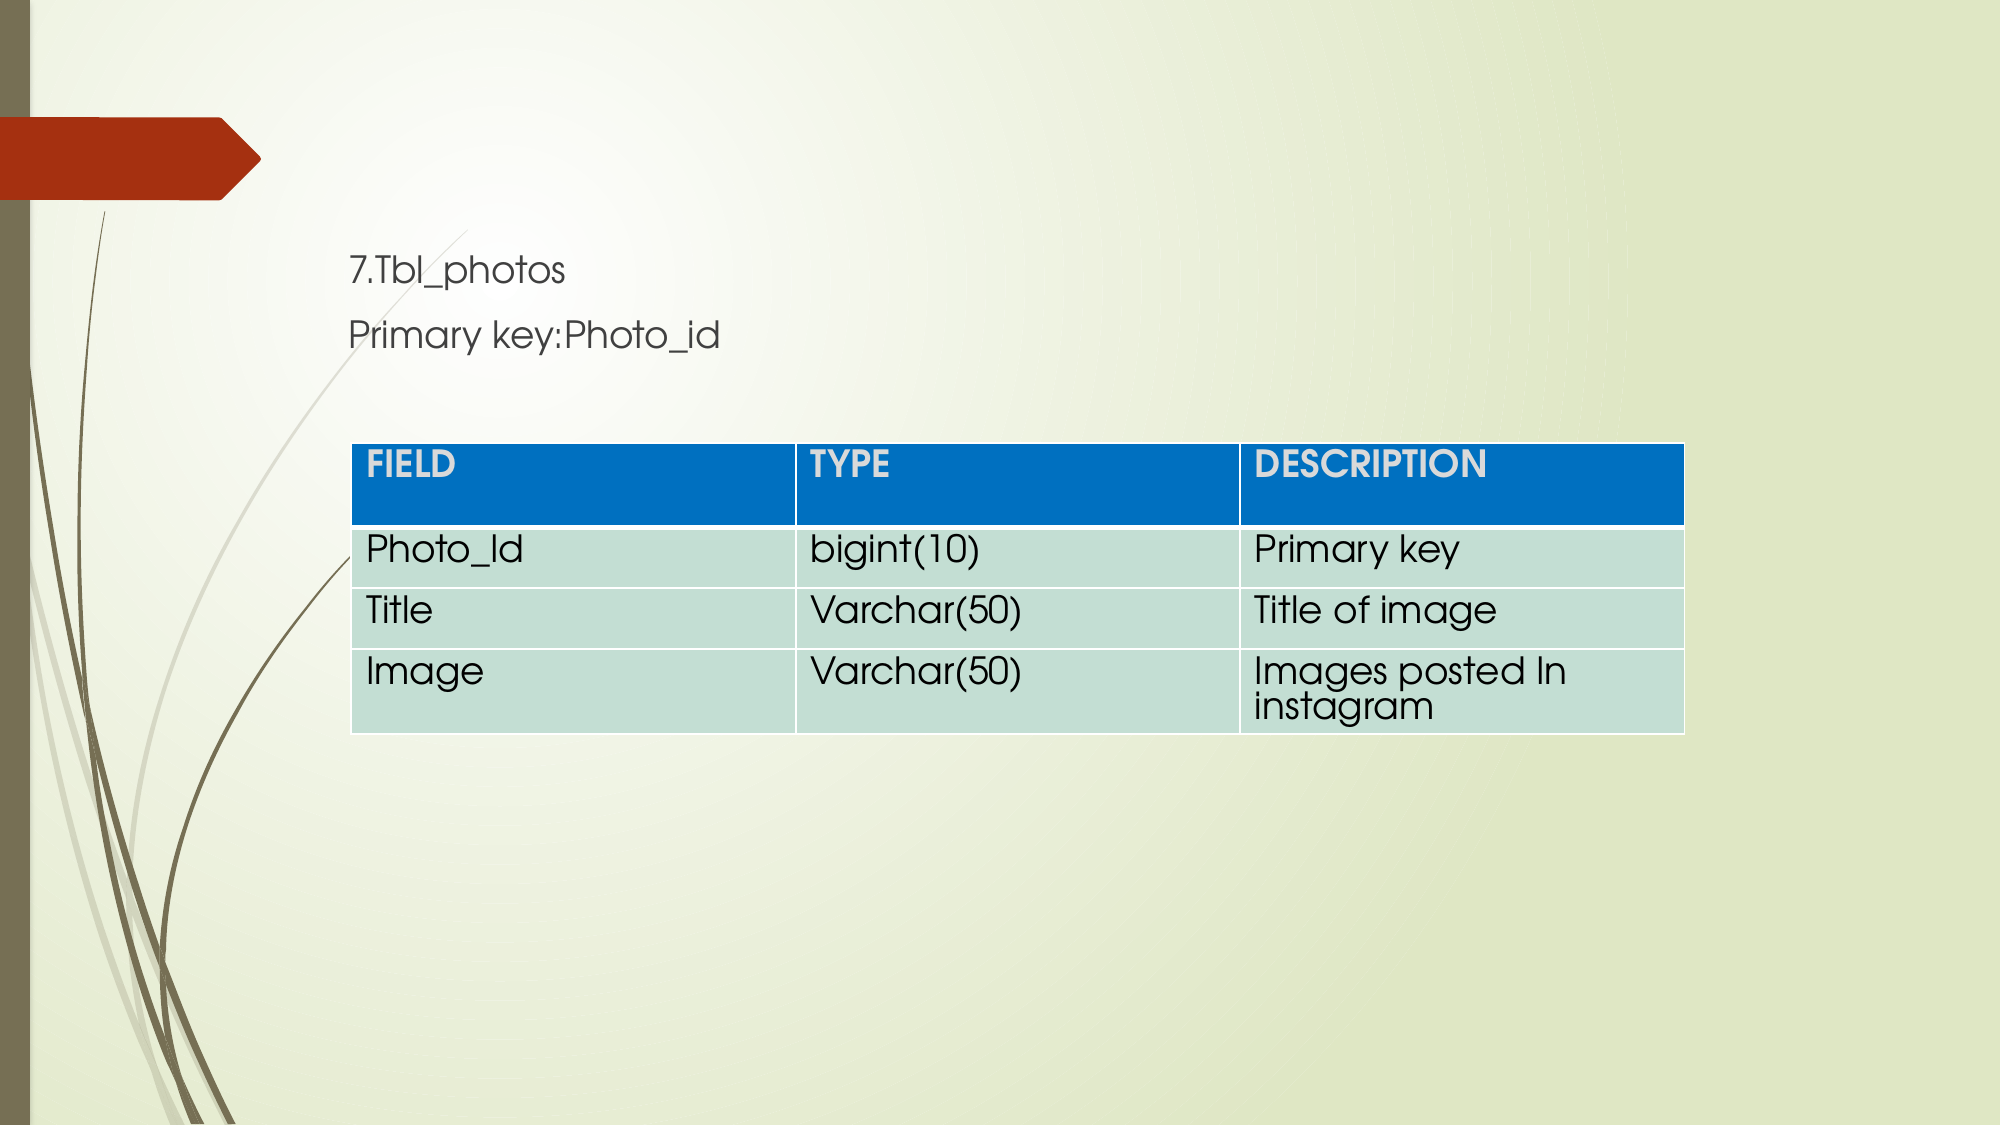

7.Tbl_photos
Primary key:Photo_id
| FIELD | TYPE | DESCRIPTION |
| --- | --- | --- |
| Photo\_Id | bigint(10) | Primary key |
| Title | Varchar(50) | Title of image |
| Image | Varchar(50) | Images posted In instagram |